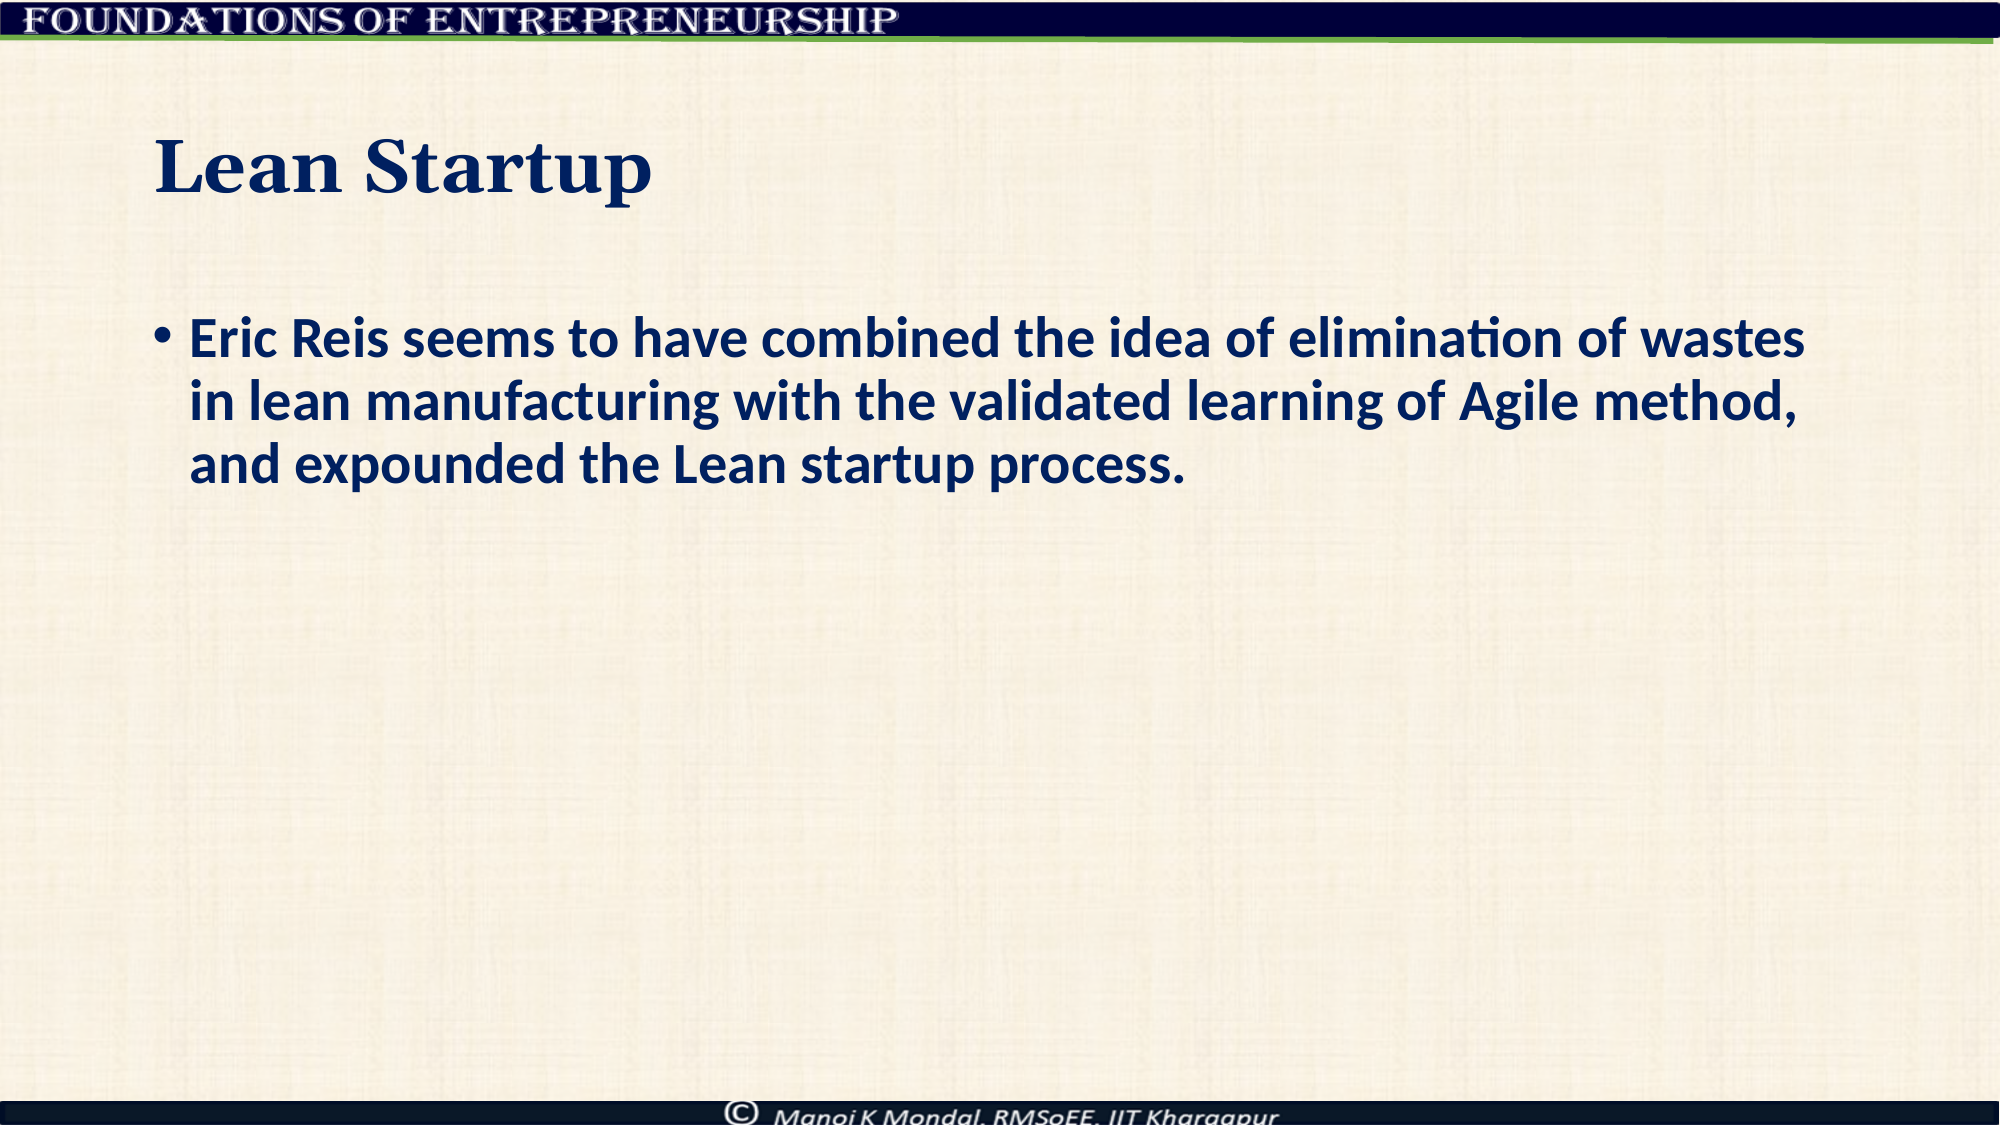

# Lean Startup
Eric Reis seems to have combined the idea of elimination of wastes in lean manufacturing with the validated learning of Agile method, and expounded the Lean startup process.